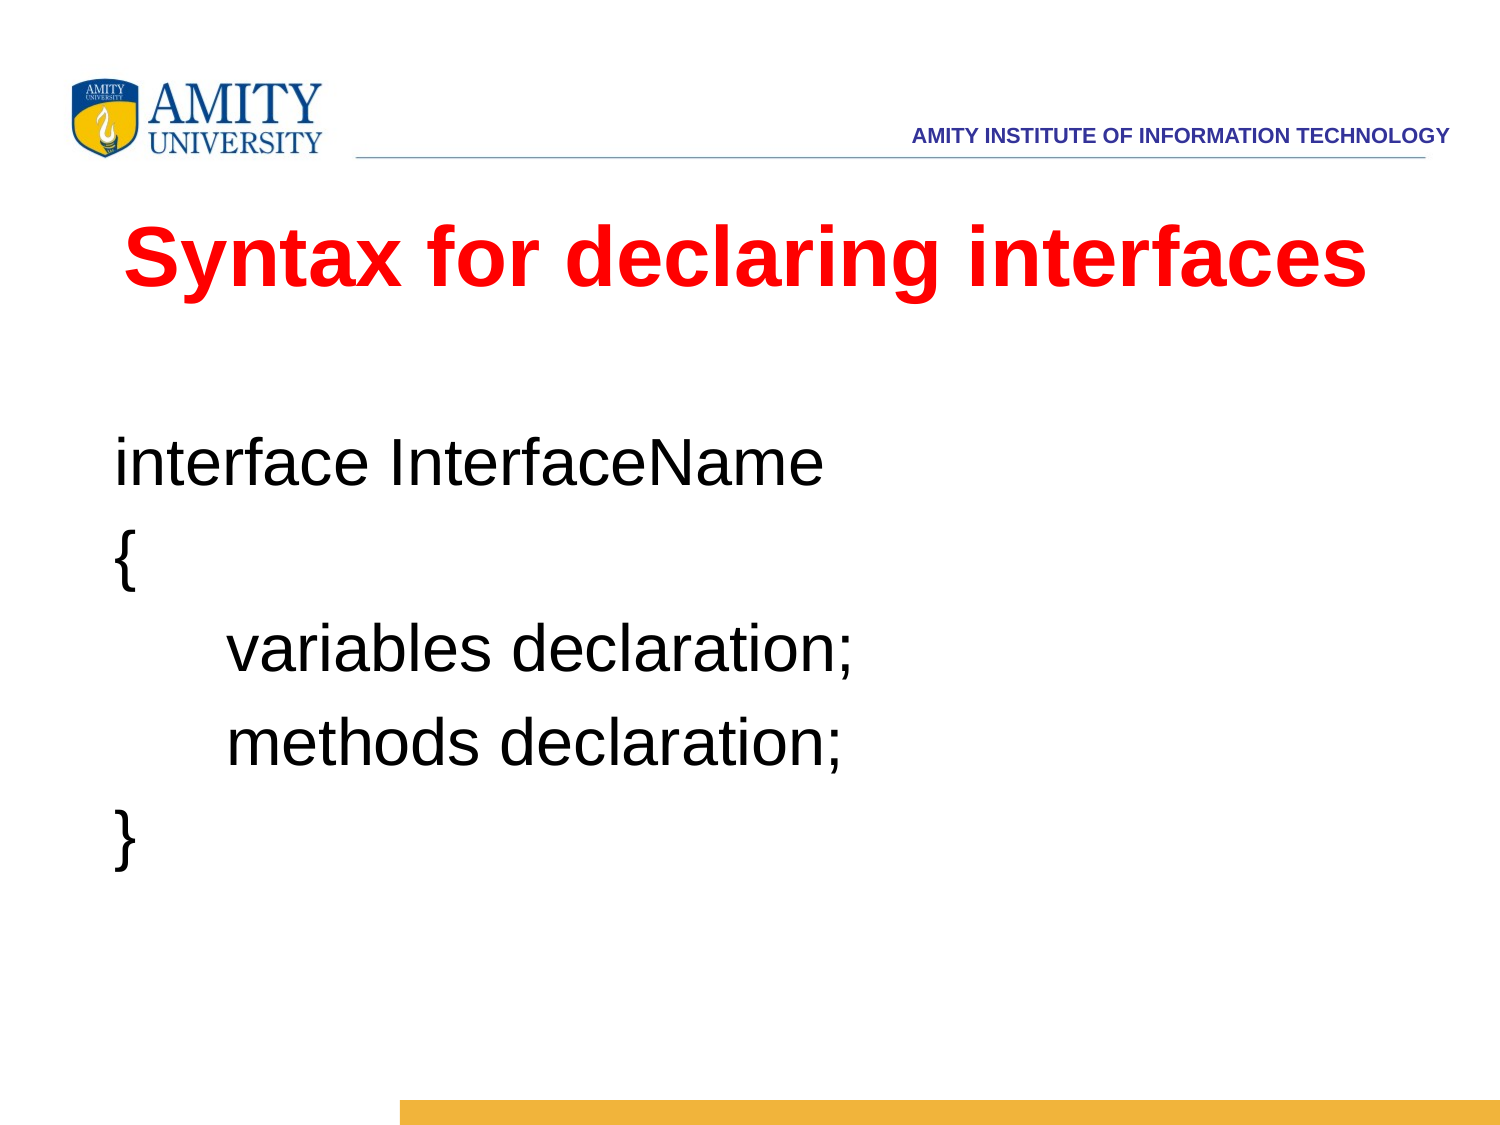

# Syntax for declaring interfaces
interface InterfaceName
{
      variables declaration;
      methods declaration;
}